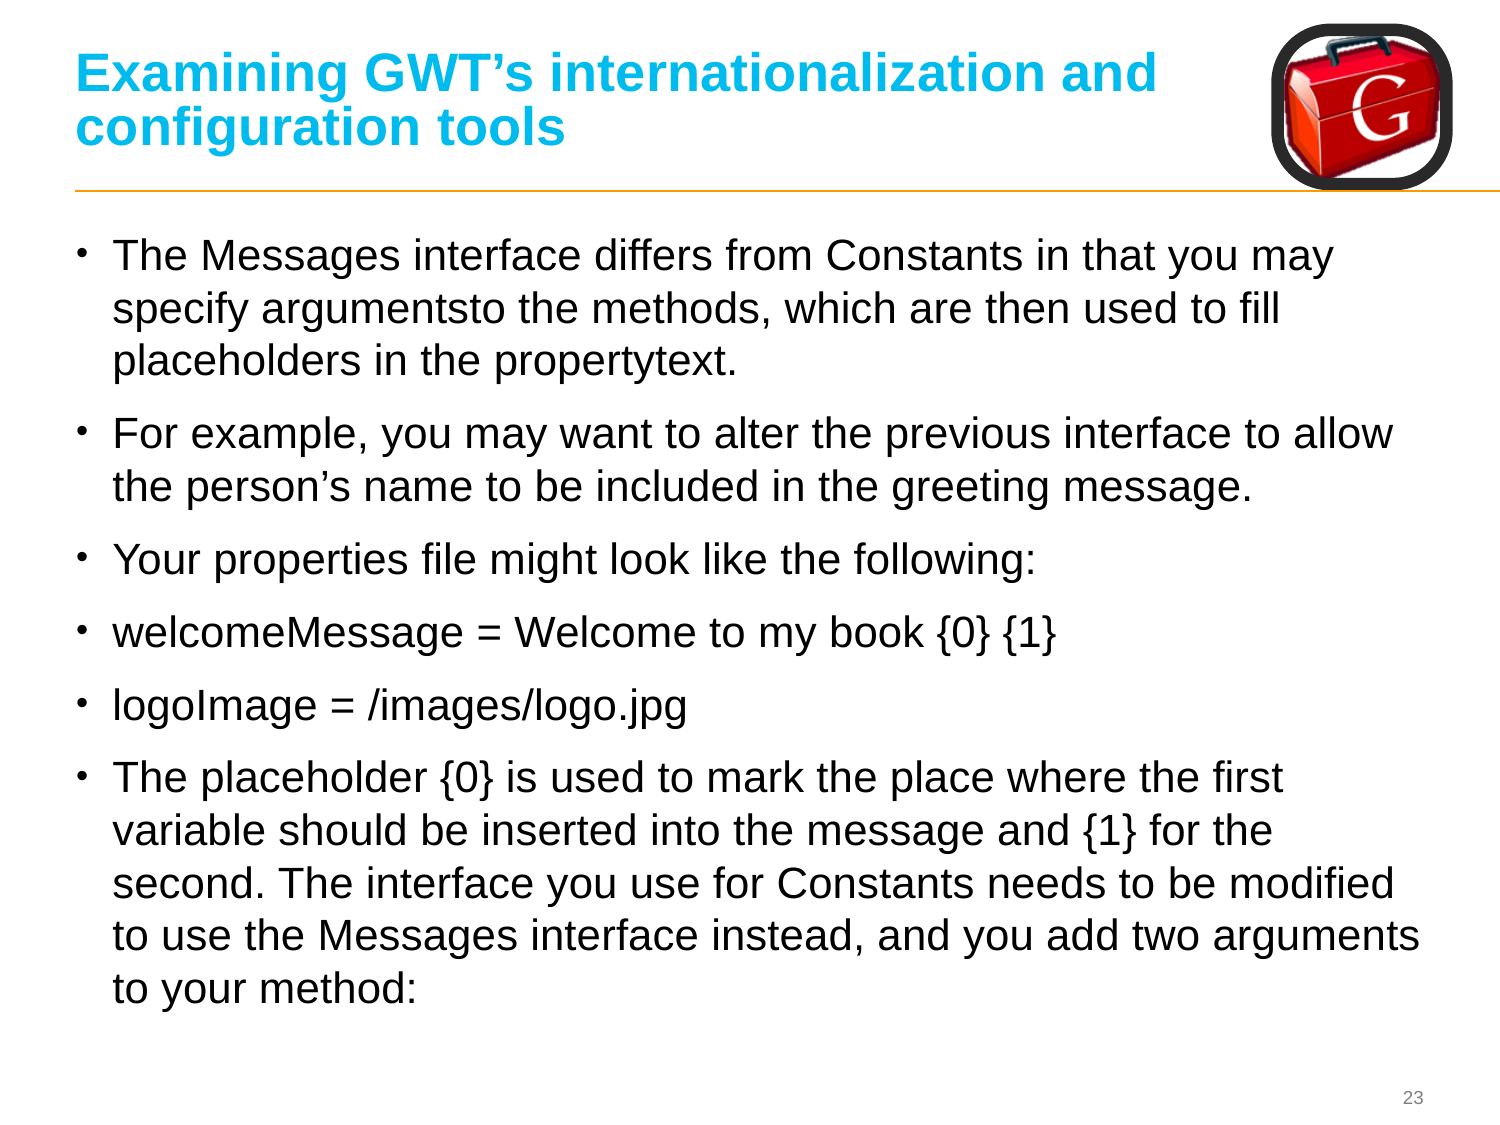

# Examining GWT’s internationalization and configuration tools
The Messages interface differs from Constants in that you may specify argumentsto the methods, which are then used to fill placeholders in the propertytext.
For example, you may want to alter the previous interface to allow the person’s name to be included in the greeting message.
Your properties file might look like the following:
welcomeMessage = Welcome to my book {0} {1}
logoImage = /images/logo.jpg
The placeholder {0} is used to mark the place where the first variable should be inserted into the message and {1} for the second. The interface you use for Constants needs to be modified to use the Messages interface instead, and you add two arguments to your method: